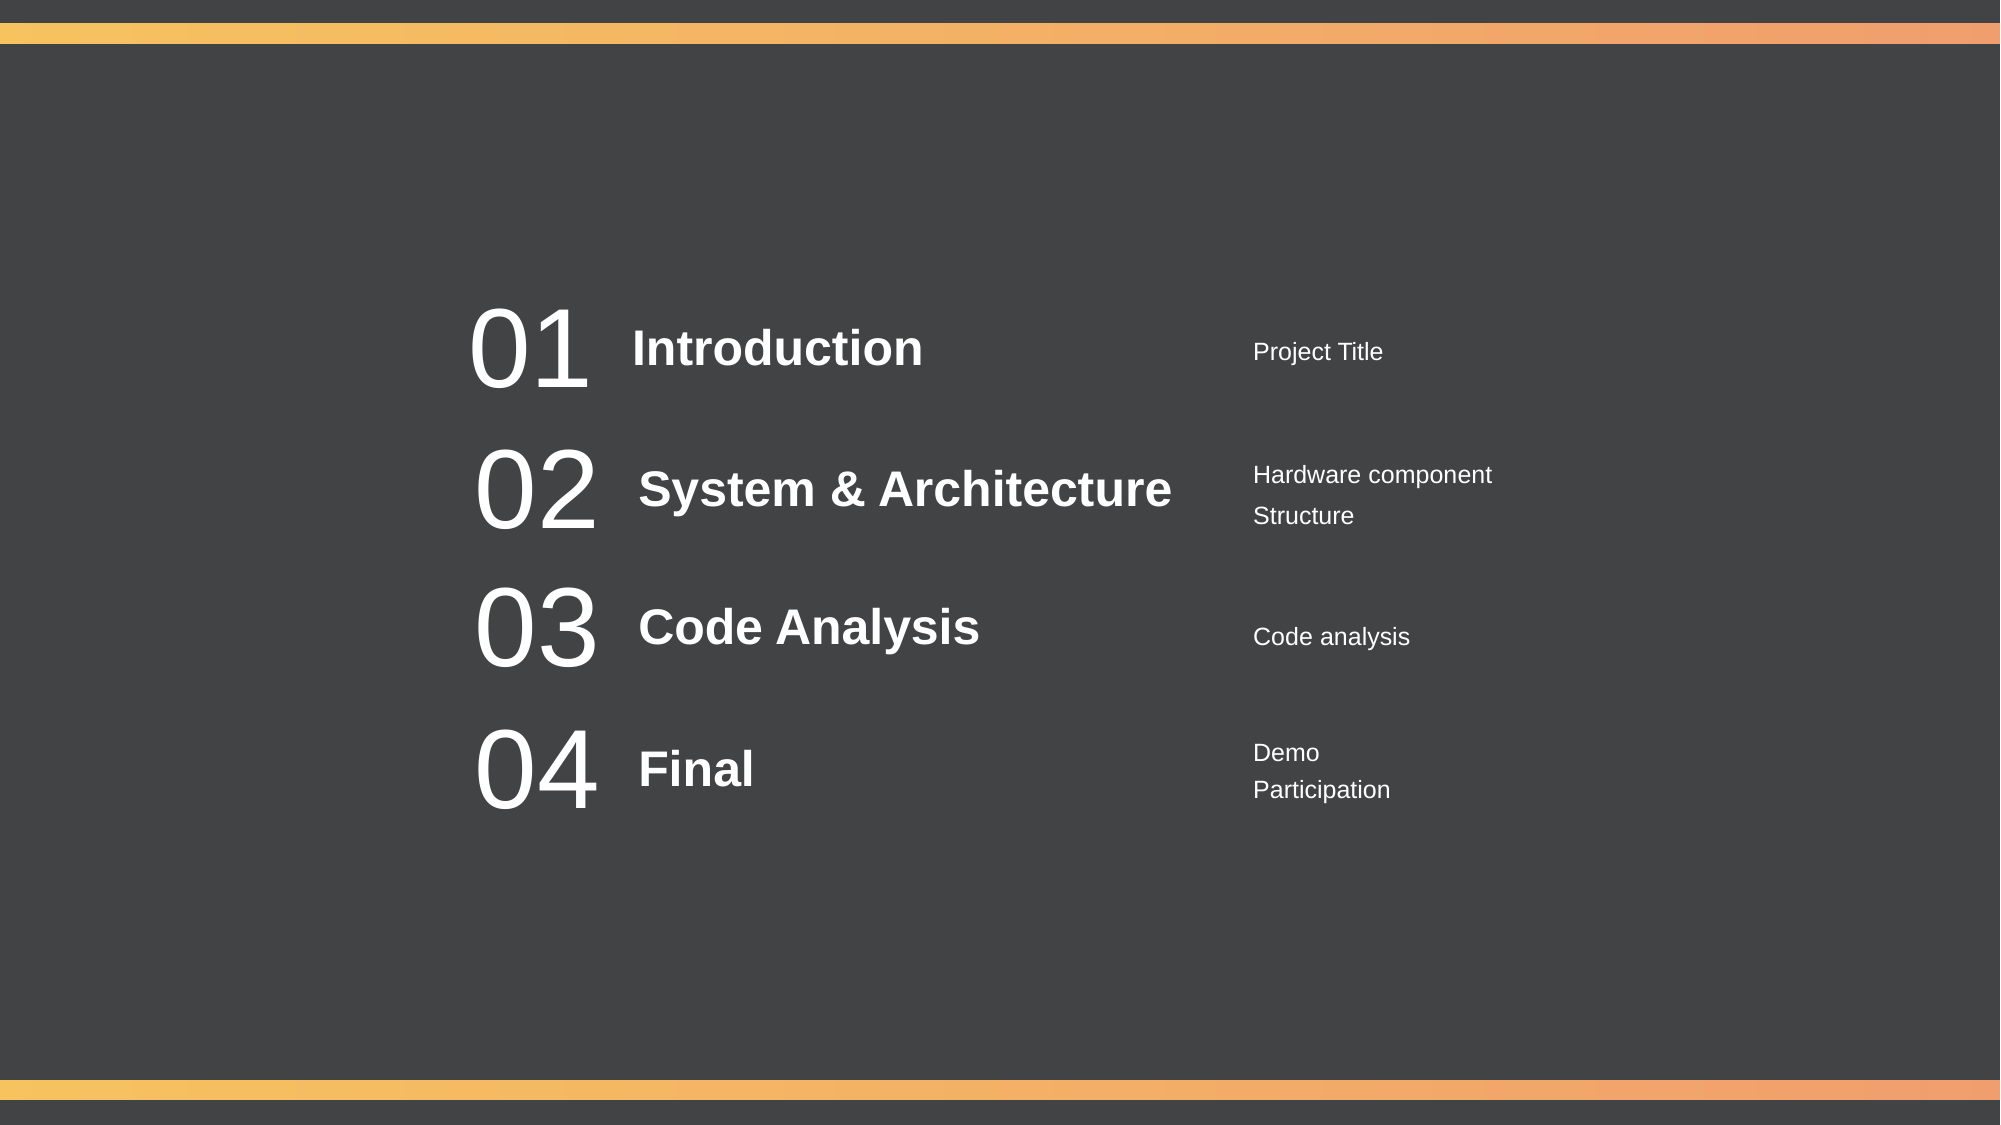

01
Introduction
Project Title
02
System & Architecture
Hardware component
Structure
03
Code Analysis
Code analysis
04
Final
Demo
Participation